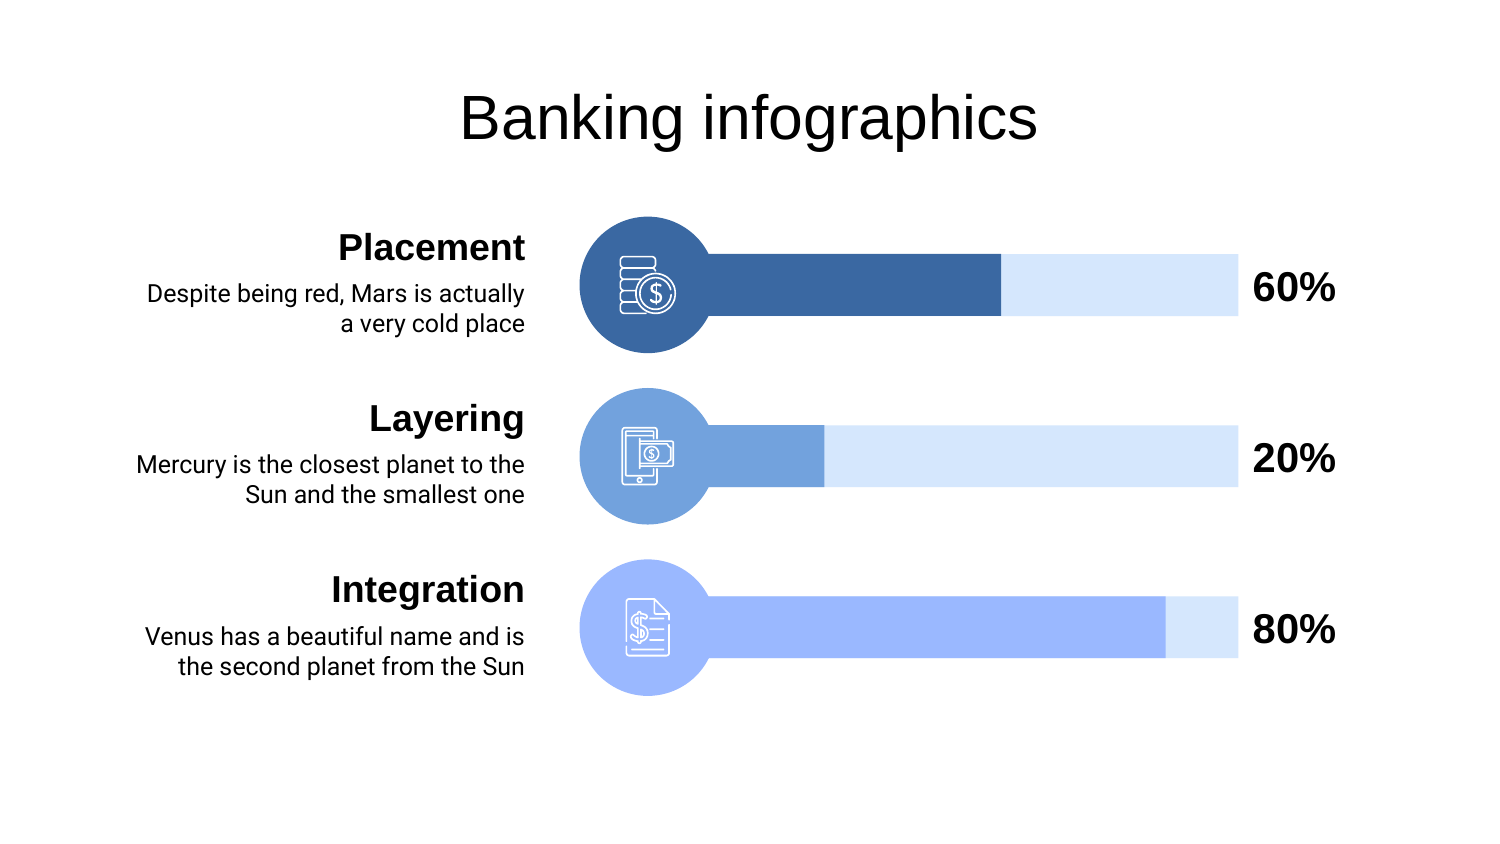

# Banking infographics

Placement
60%
Despite being red, Mars is actually a very cold place

Layering
20%
Mercury is the closest planet to the Sun and the smallest one

Integration
80%
Venus has a beautiful name and is the second planet from the Sun